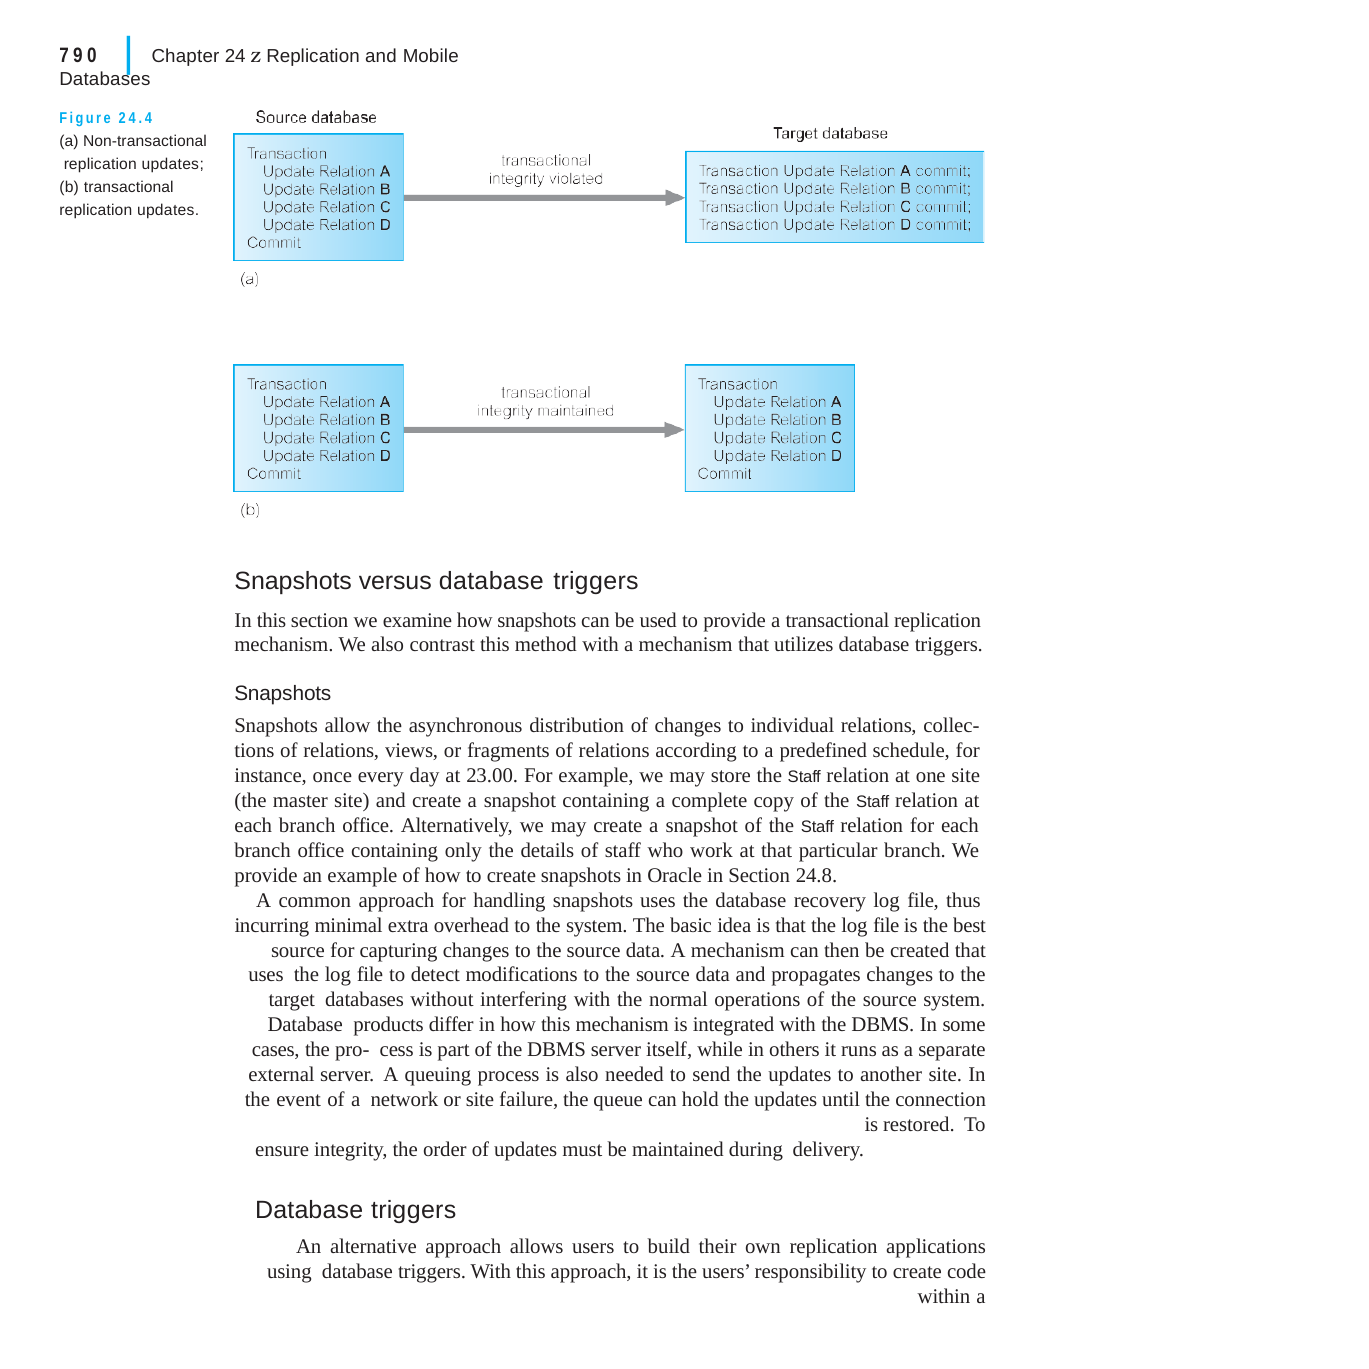

|
790	Chapter 24 z Replication and Mobile Databases
Figure 24.4
(a) Non-transactional  replication updates;
(b) transactional  replication updates.

Snapshots versus database triggers
In this section we examine how snapshots can be used to provide a transactional replication  mechanism. We also contrast this method with a mechanism that utilizes database triggers.

Snapshots
Snapshots allow the asynchronous distribution of changes to individual relations, collec-  tions of relations, views, or fragments of relations according to a predefined schedule, for  instance, once every day at 23.00. For example, we may store the Staff relation at one site  (the master site) and create a snapshot containing a complete copy of the Staff relation at  each branch office. Alternatively, we may create a snapshot of the Staff relation for each  branch office containing only the details of staff who work at that particular branch. We  provide an example of how to create snapshots in Oracle in Section 24.8.
A common approach for handling snapshots uses the database recovery log file, thus  incurring minimal extra overhead to the system. The basic idea is that the log file is the best  source for capturing changes to the source data. A mechanism can then be created that uses  the log file to detect modifications to the source data and propagates changes to the target  databases without interfering with the normal operations of the source system. Database  products differ in how this mechanism is integrated with the DBMS. In some cases, the pro-  cess is part of the DBMS server itself, while in others it runs as a separate external server.  A queuing process is also needed to send the updates to another site. In the event of a  network or site failure, the queue can hold the updates until the connection is restored. To
ensure integrity, the order of updates must be maintained during delivery.

Database triggers
An alternative approach allows users to build their own replication applications using  database triggers. With this approach, it is the users’ responsibility to create code within a